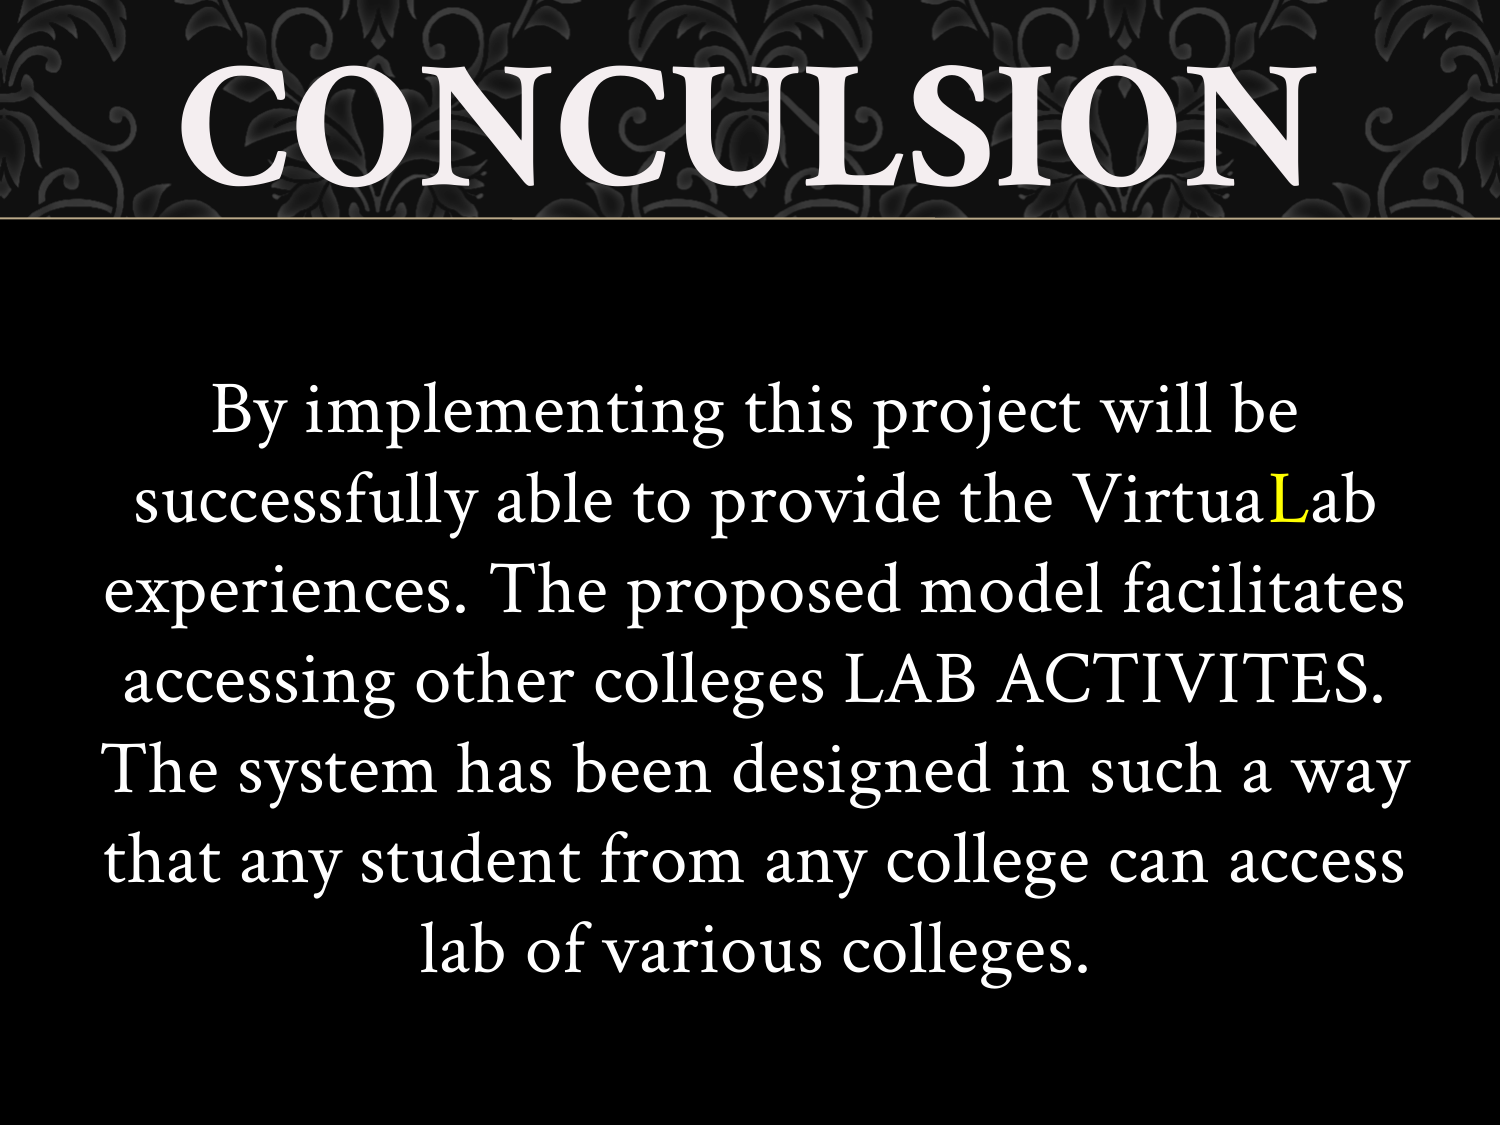

CONCULSION
By implementing this project will be successfully able to provide the VirtuaLab experiences. The proposed model facilitates accessing other colleges LAB ACTIVITES. The system has been designed in such a way that any student from any college can access lab of various colleges.